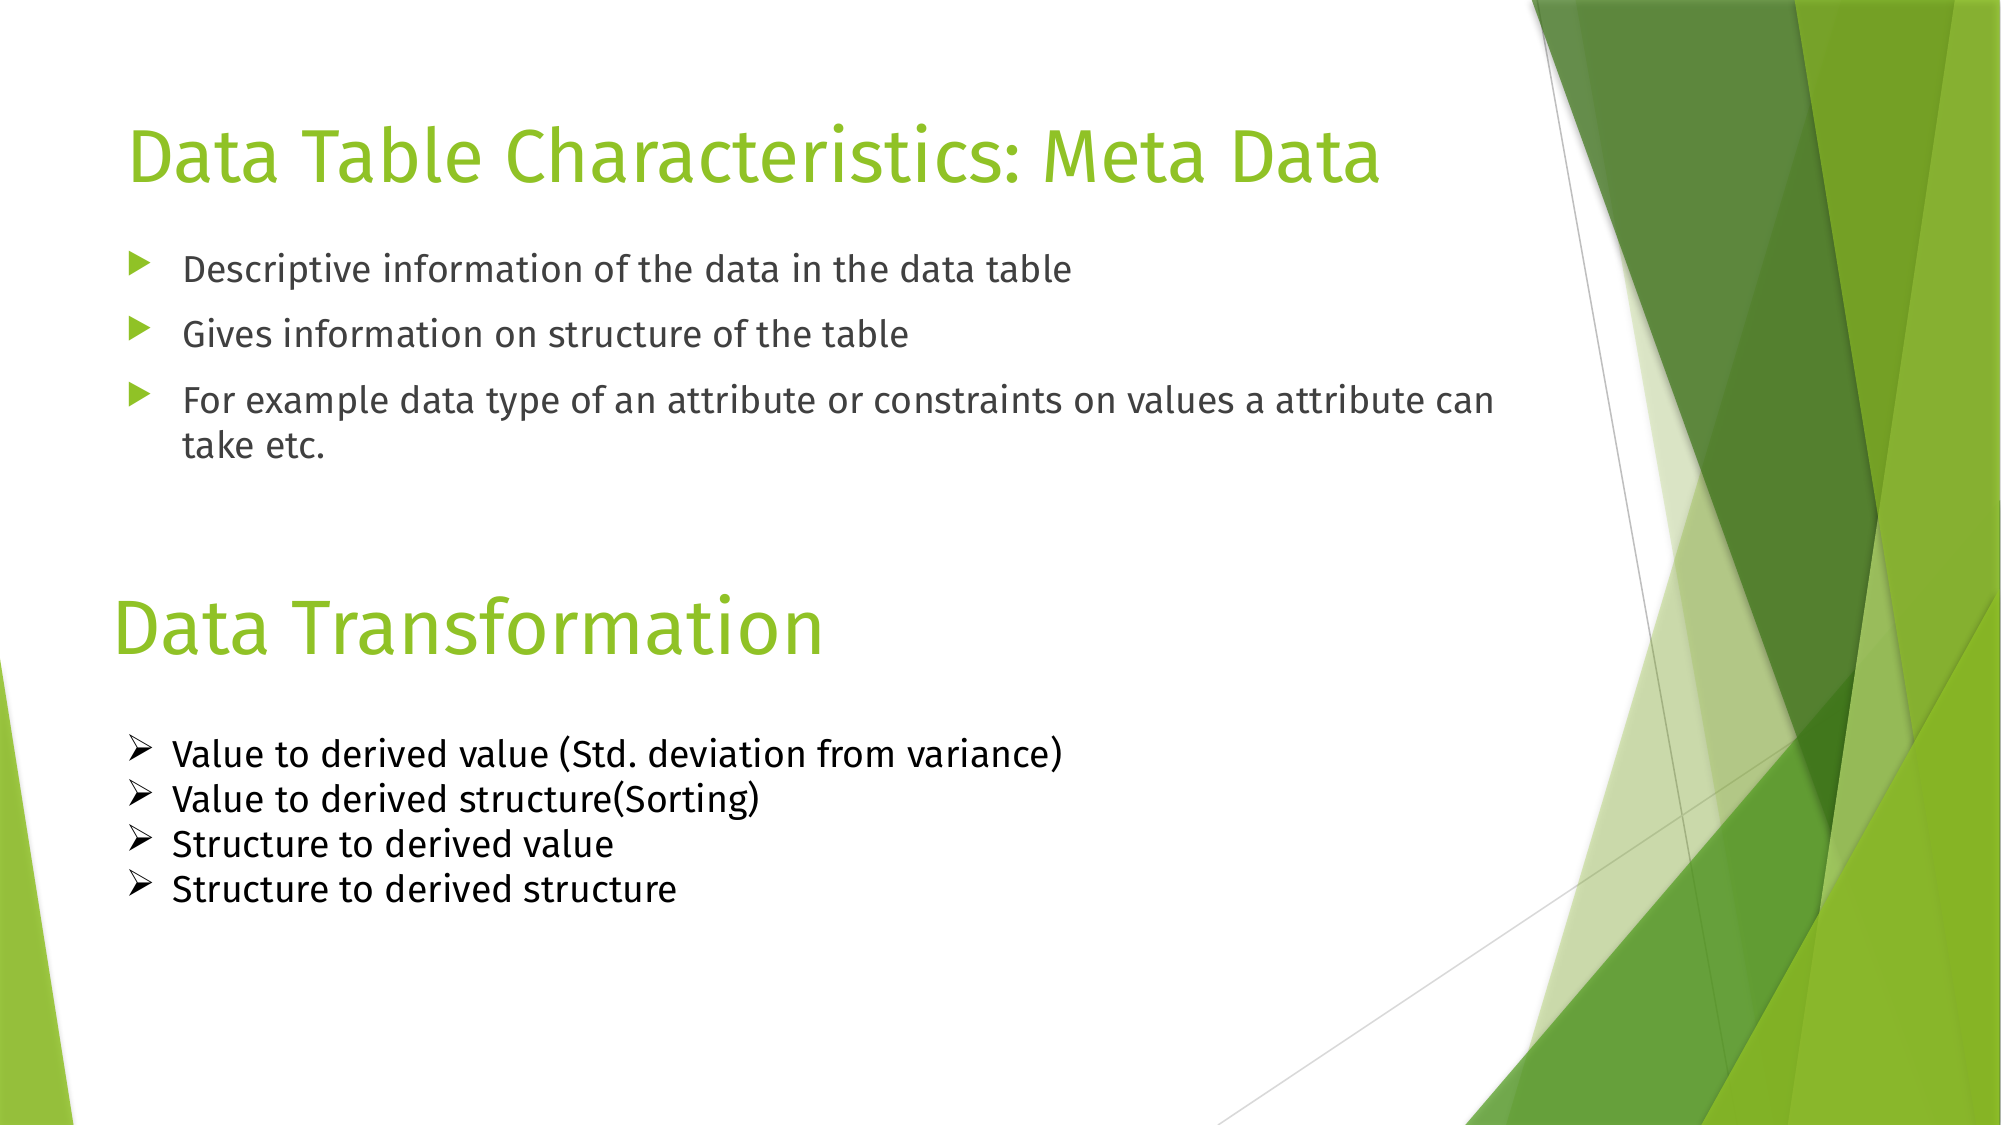

# Data Table Characteristics: Meta Data
Descriptive information of the data in the data table
Gives information on structure of the table
For example data type of an attribute or constraints on values a attribute can take etc.
Data Transformation
Value to derived value (Std. deviation from variance)
Value to derived structure(Sorting)
Structure to derived value
Structure to derived structure